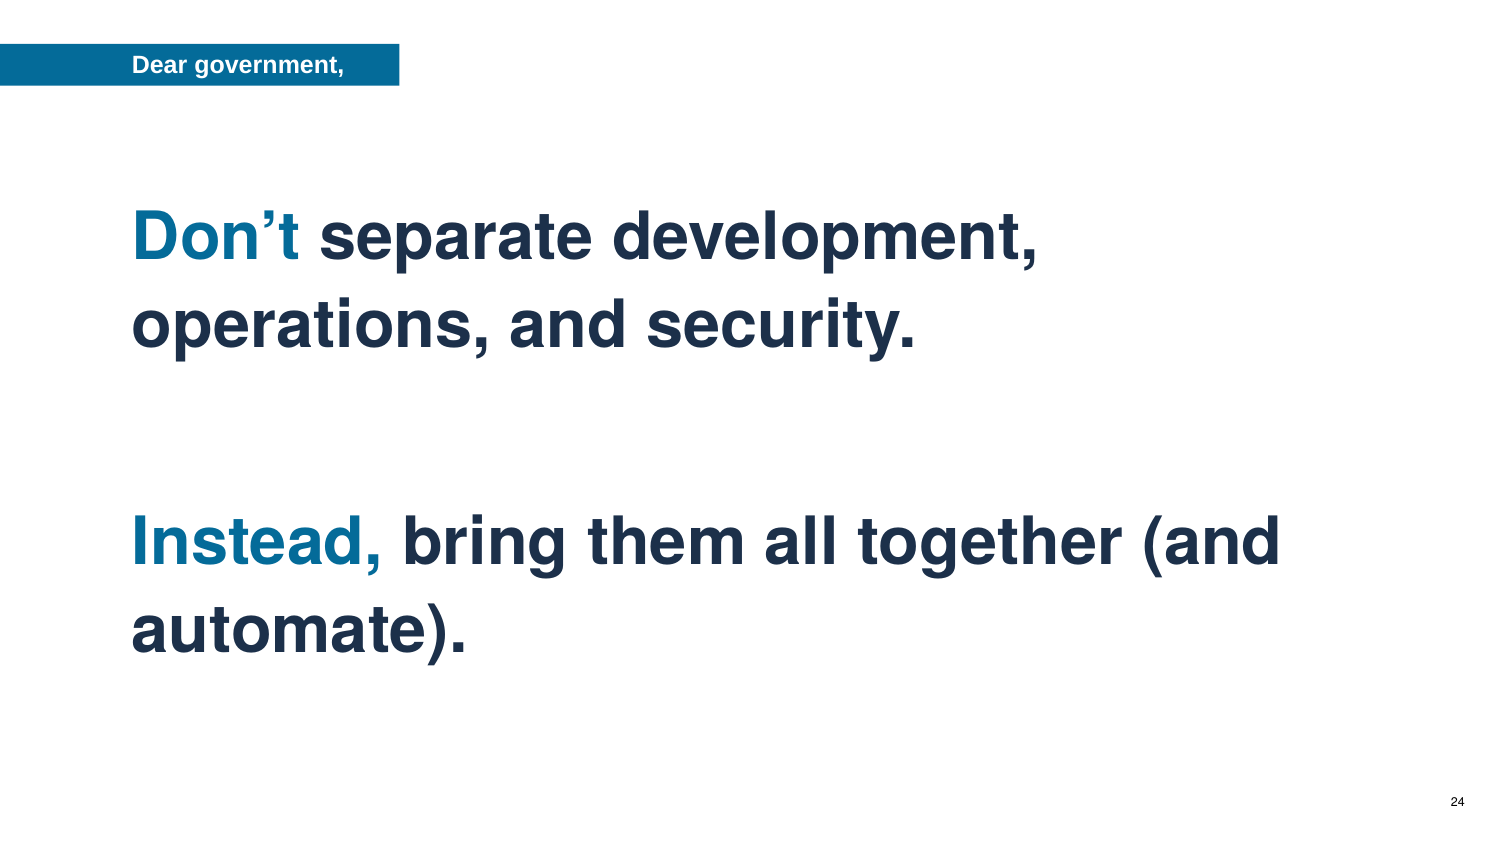

Government
Dear government,

# Don’t separate development, operations, and security.

Instead, bring them all together (and automate).
24